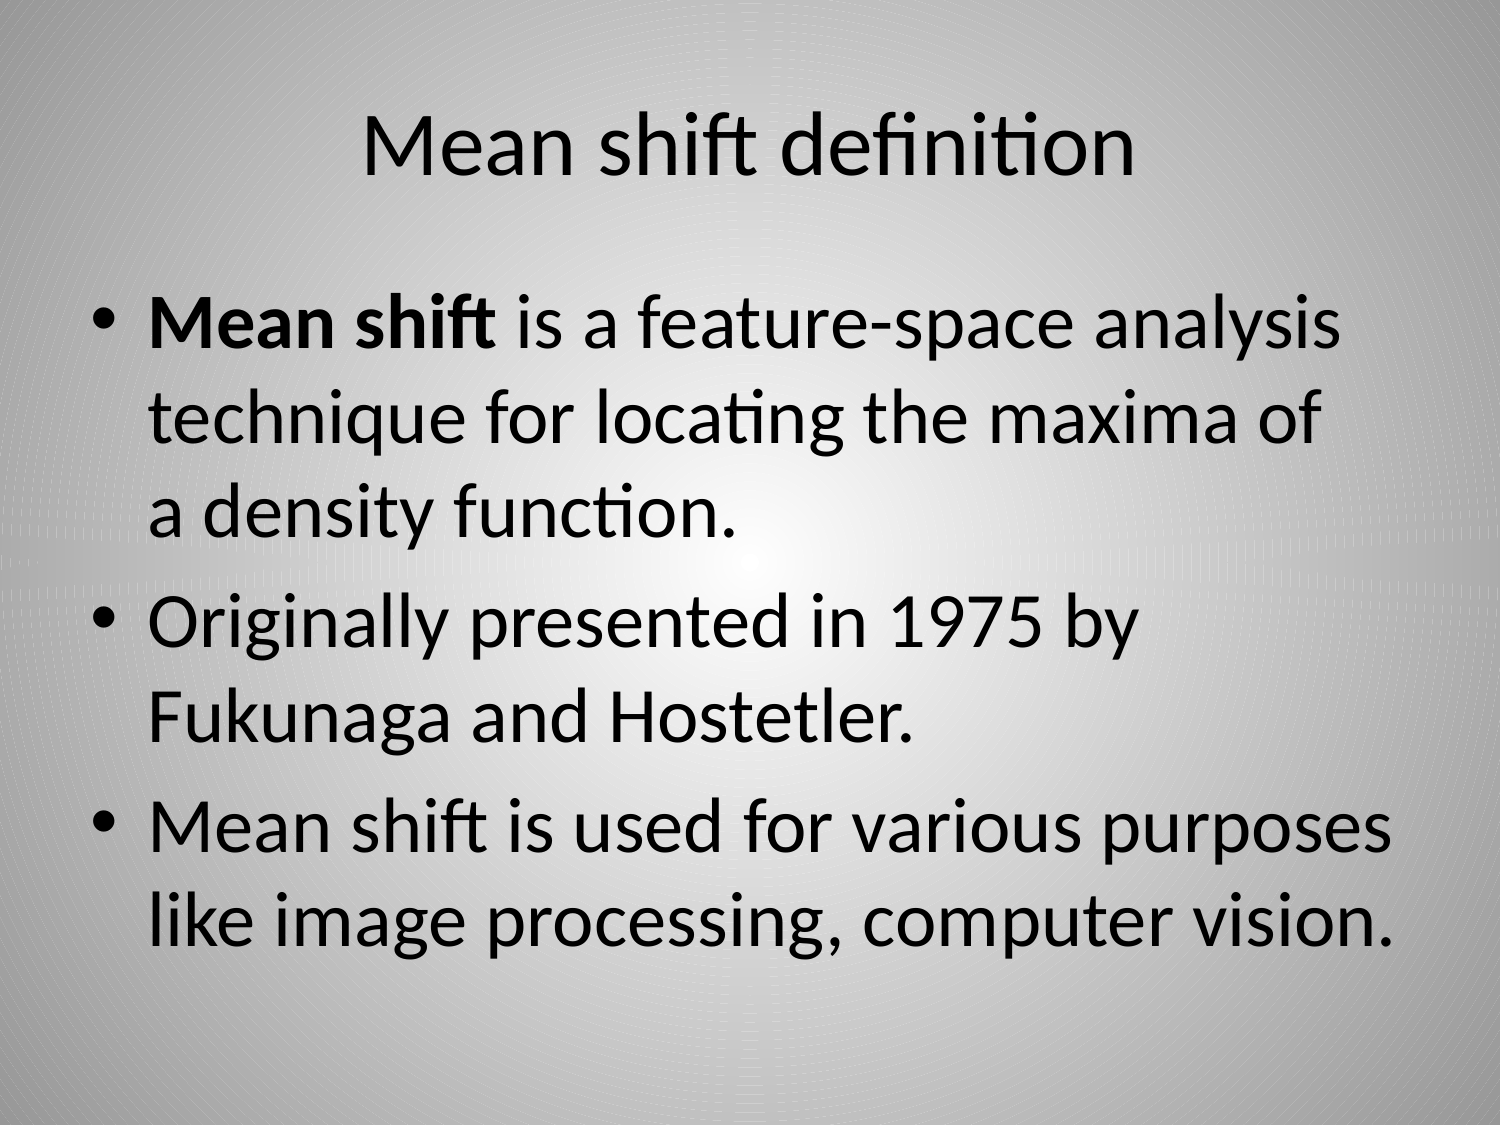

# Mean shift definition
Mean shift is a feature-space analysis technique for locating the maxima of a density function.
Originally presented in 1975 by Fukunaga and Hostetler.
Mean shift is used for various purposes like image processing, computer vision.